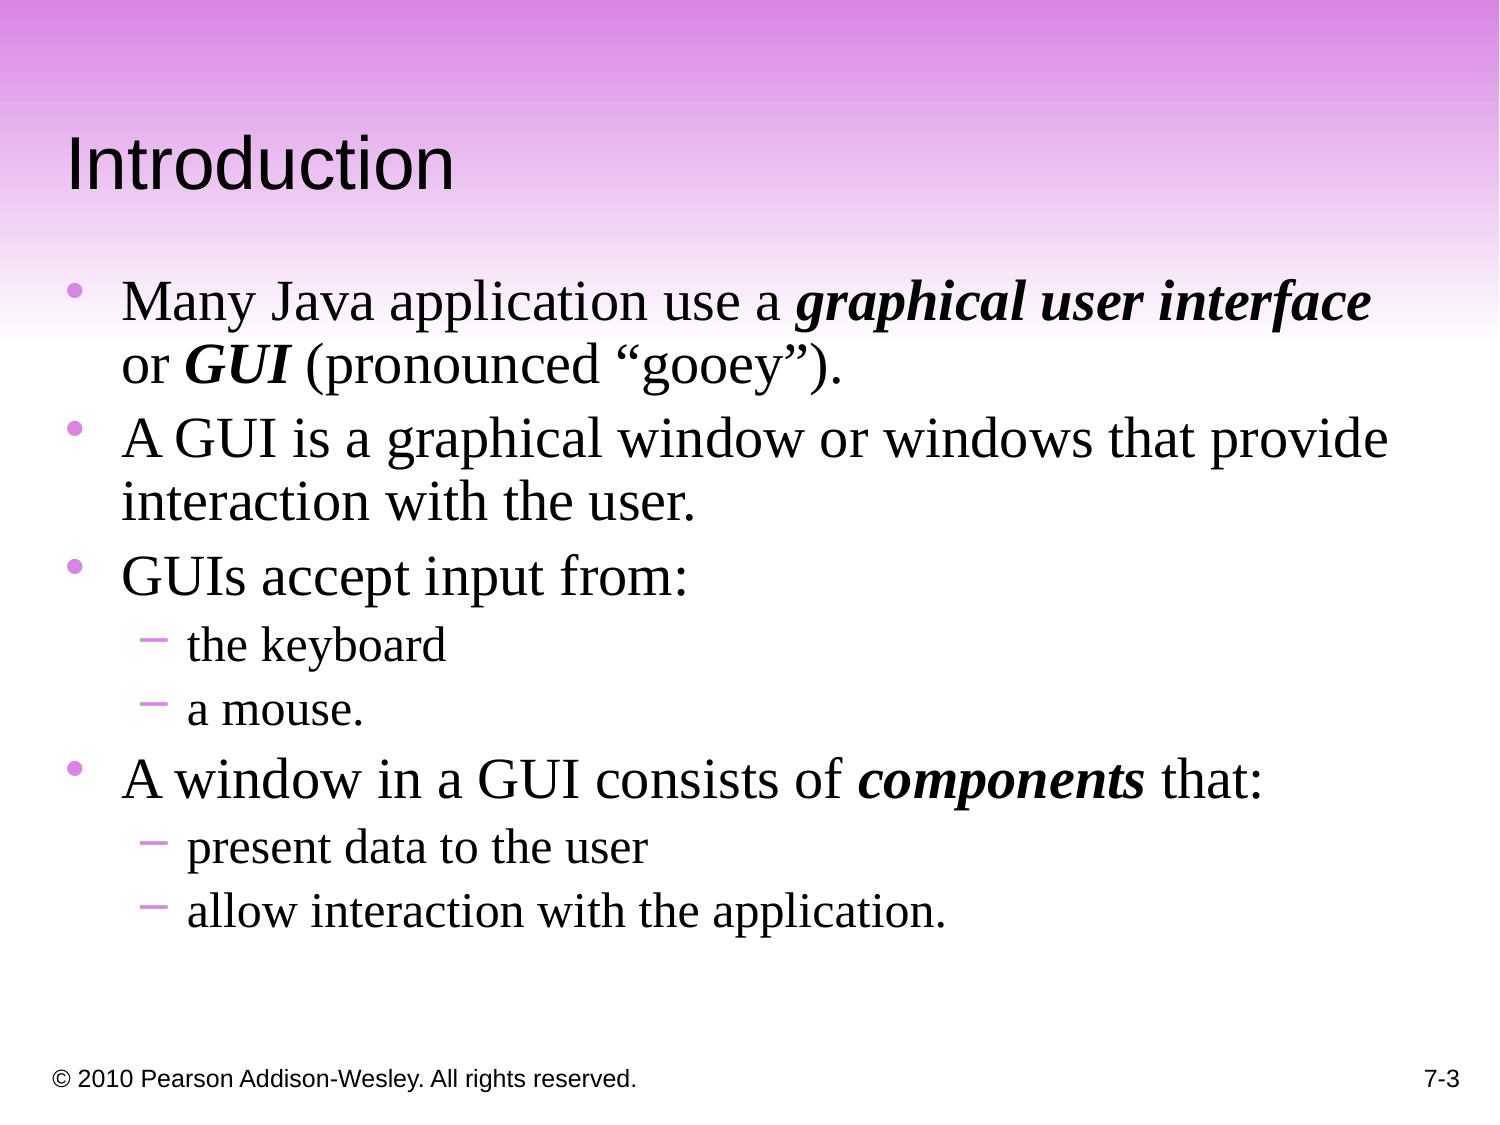

Introduction
Many Java application use a graphical user interface or GUI (pronounced “gooey”).
A GUI is a graphical window or windows that provide interaction with the user.
GUIs accept input from:
the keyboard
a mouse.
A window in a GUI consists of components that:
present data to the user
allow interaction with the application.
7-3